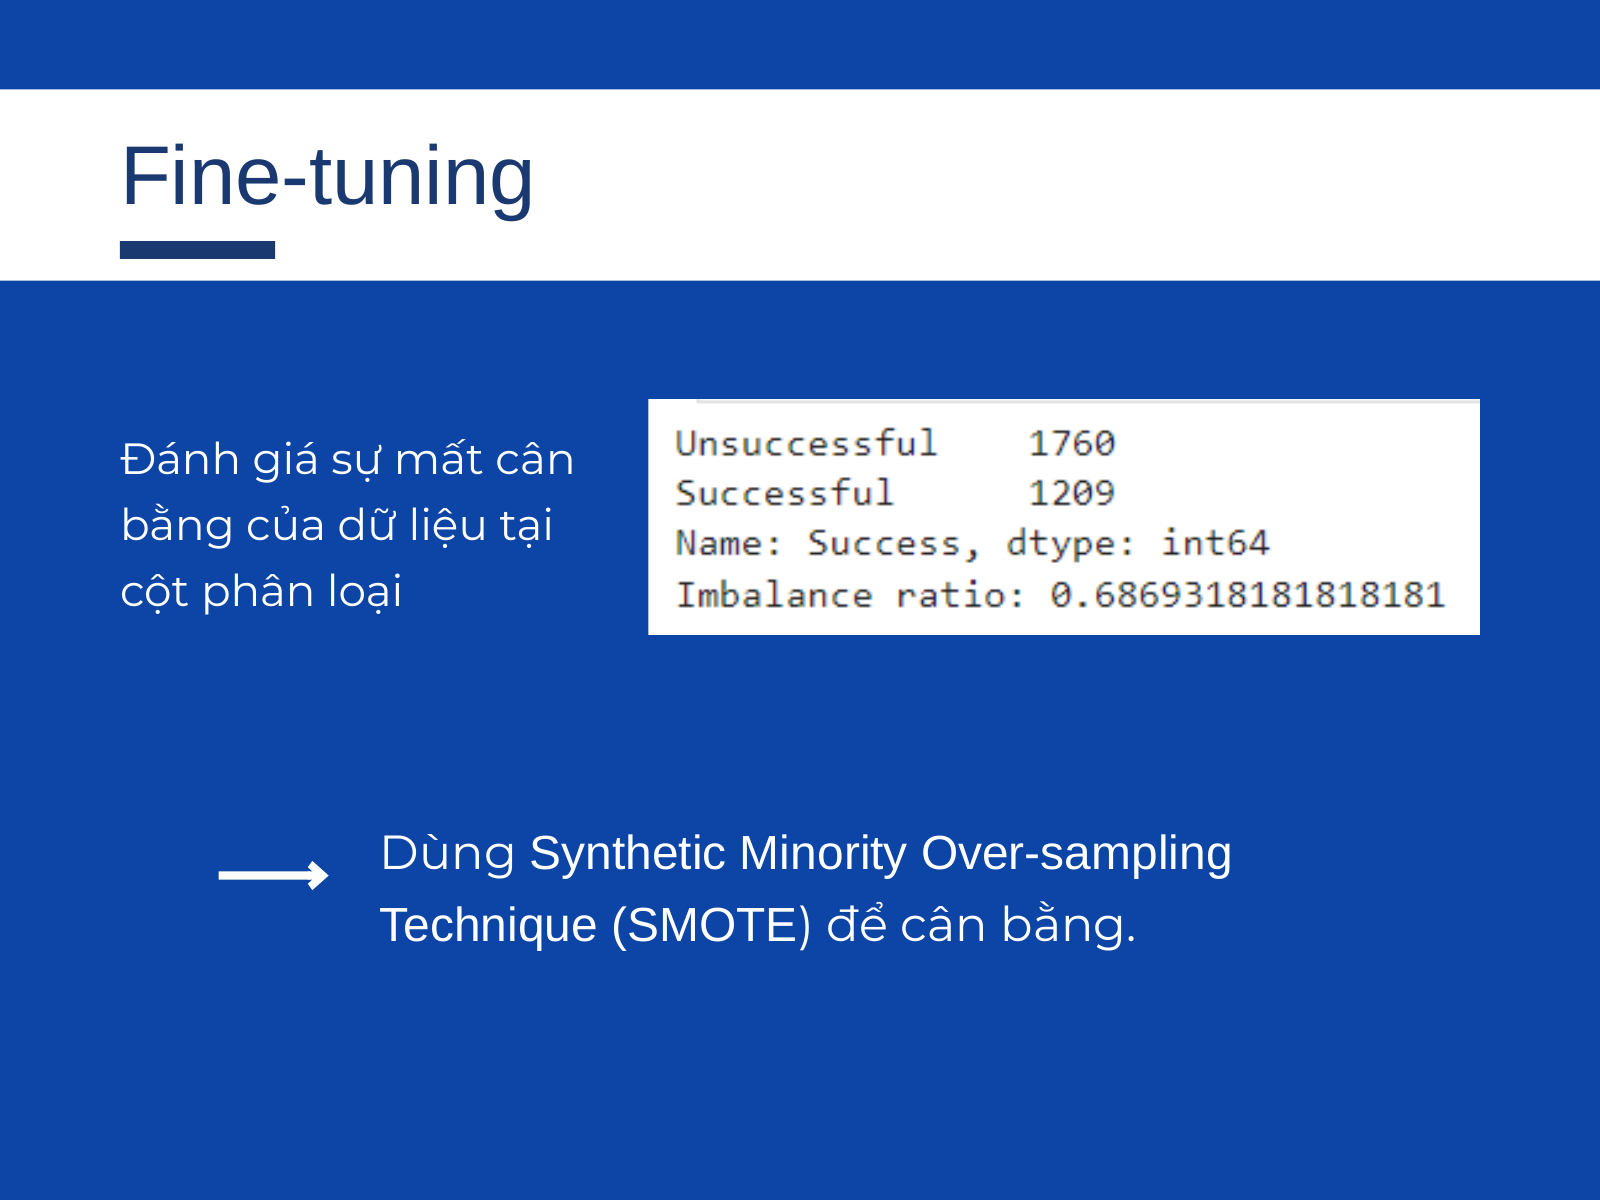

Fine-tuning

Đánh giá sự mất cân bằng của dữ liệu tại cột phân loại
Dùng Synthetic Minority Over-sampling Technique (SMOTE) để cân bằng.